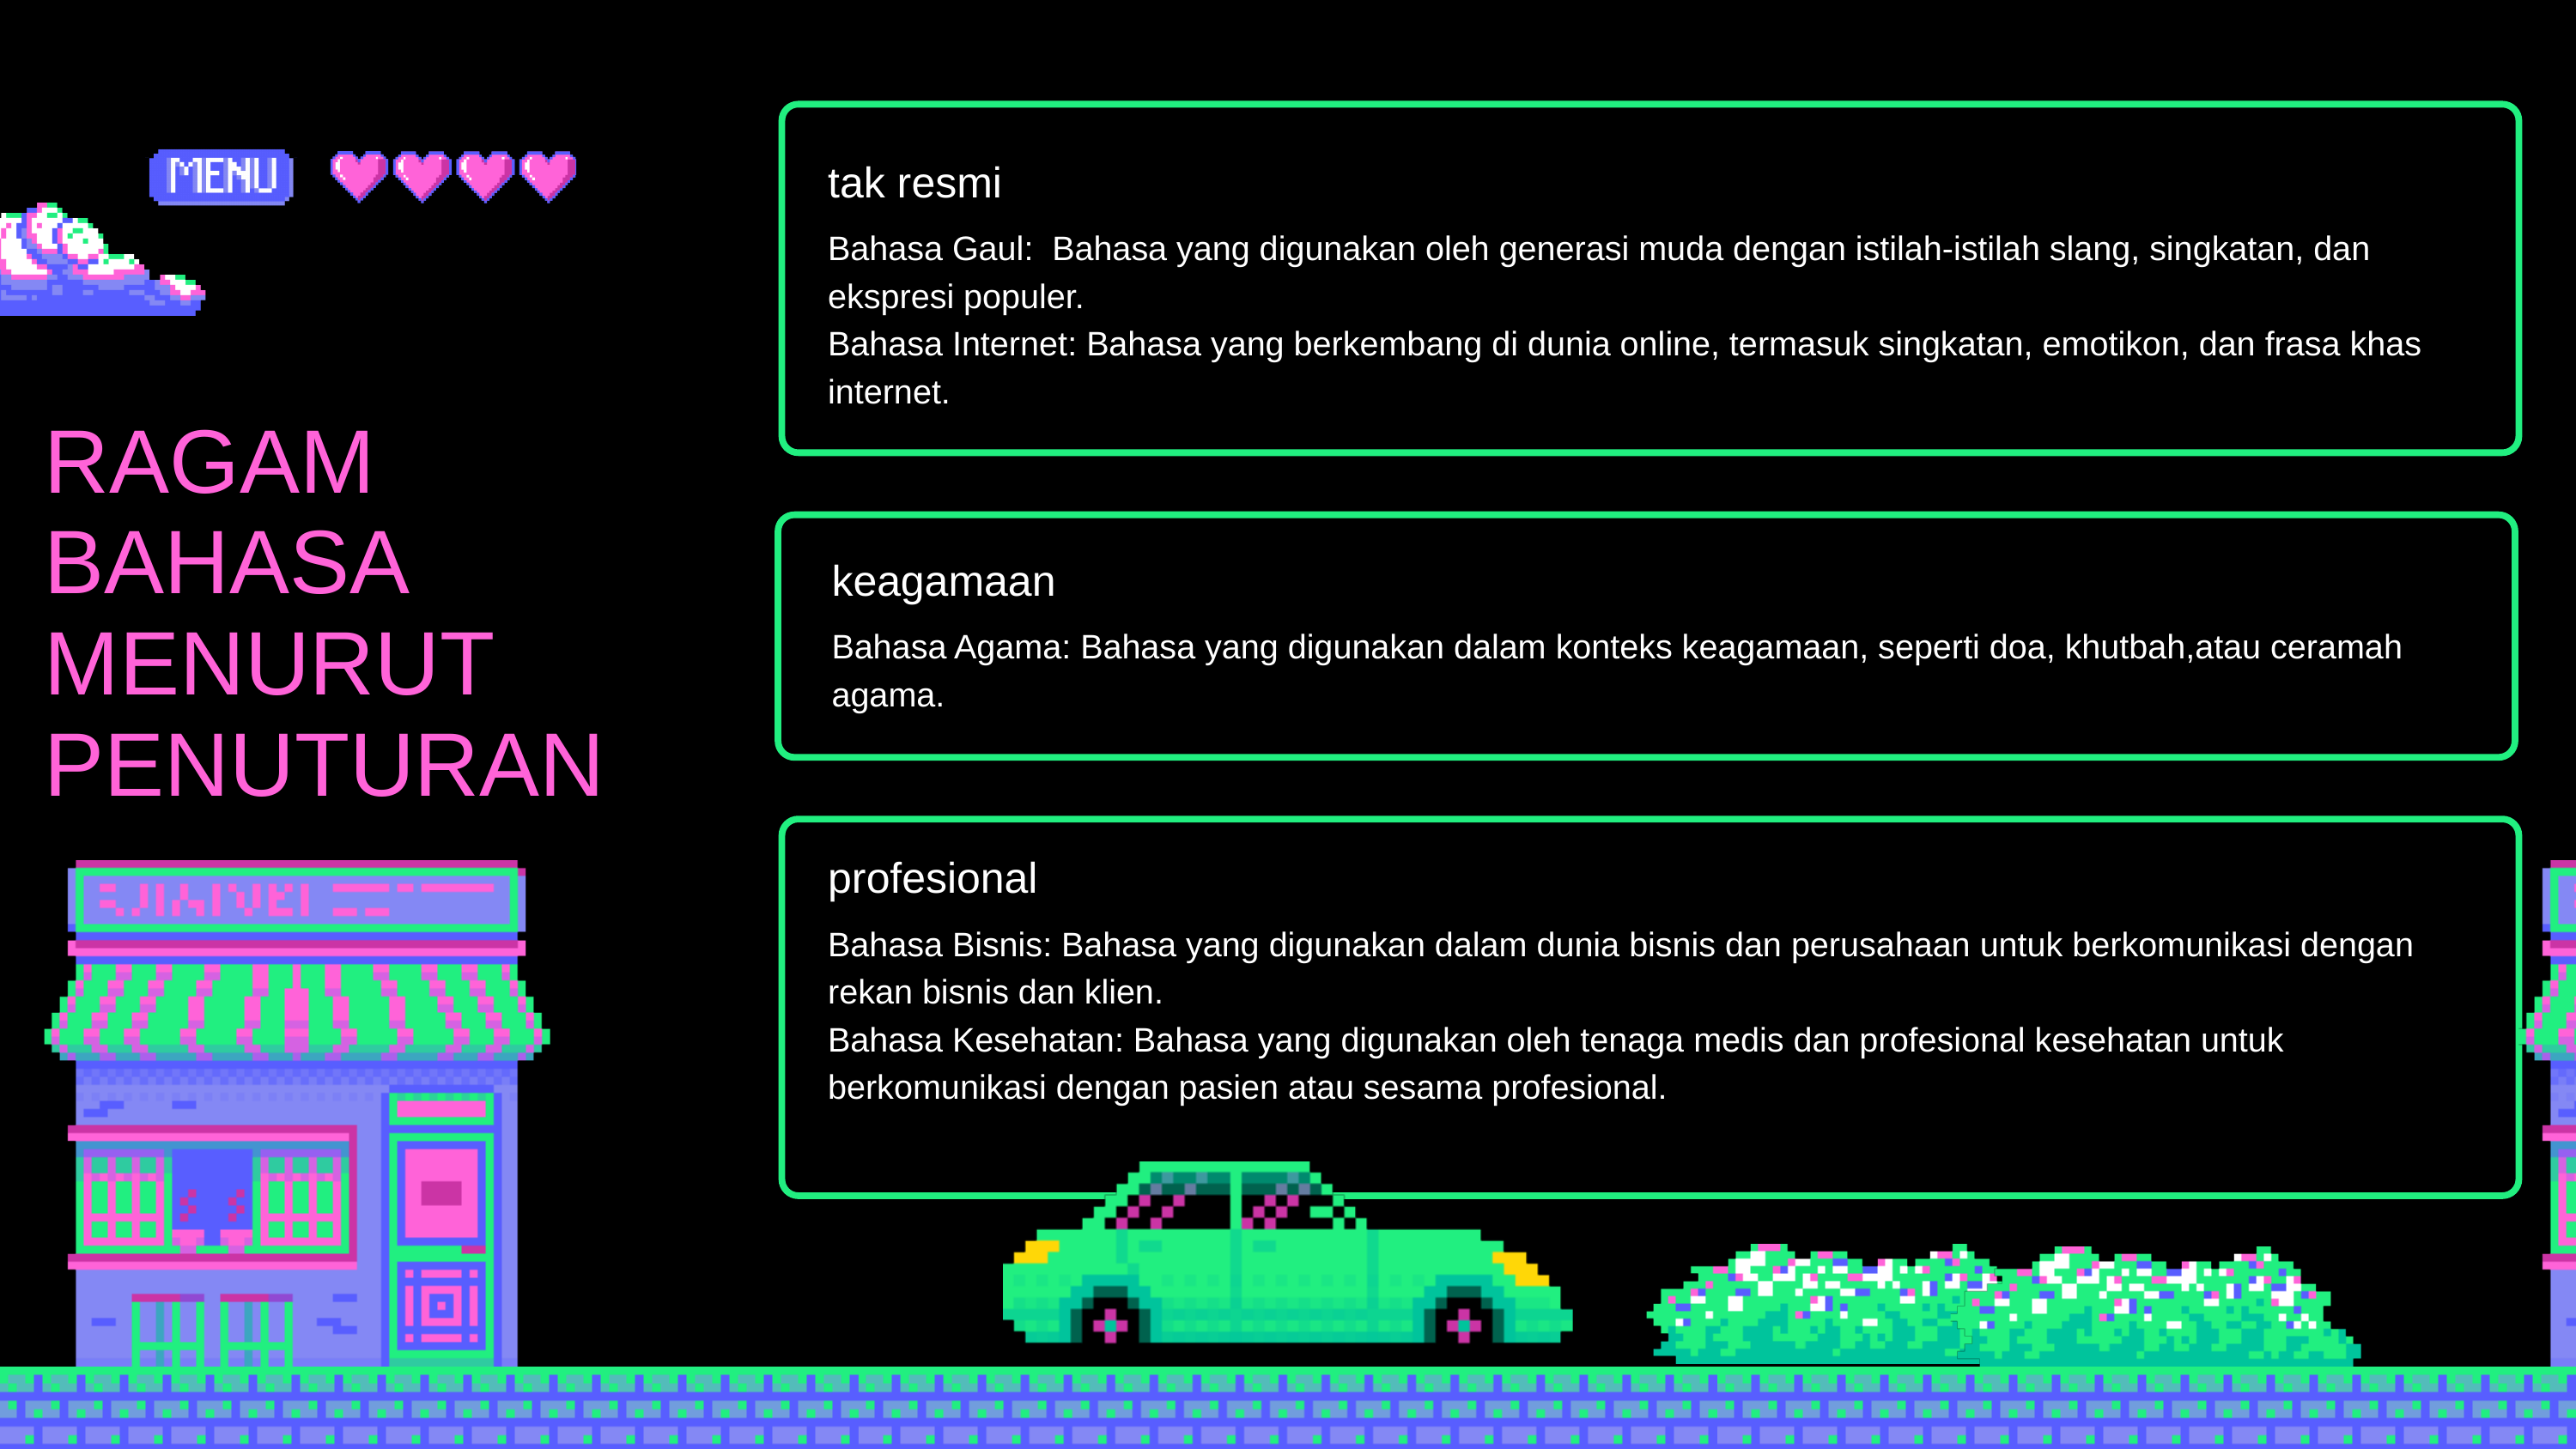

tak resmi
Bahasa Gaul:  Bahasa yang digunakan oleh generasi muda dengan istilah-istilah slang, singkatan, dan ekspresi populer.
Bahasa Internet: Bahasa yang berkembang di dunia online, termasuk singkatan, emotikon, dan frasa khas internet.

RAGAM BAHASA MENURUT PENUTURAN

keagamaan
Bahasa Agama: Bahasa yang digunakan dalam konteks keagamaan, seperti doa, khutbah,atau ceramah agama.

profesional
Bahasa Bisnis: Bahasa yang digunakan dalam dunia bisnis dan perusahaan untuk berkomunikasi dengan rekan bisnis dan klien.
Bahasa Kesehatan: Bahasa yang digunakan oleh tenaga medis dan profesional kesehatan untuk berkomunikasi dengan pasien atau sesama profesional.